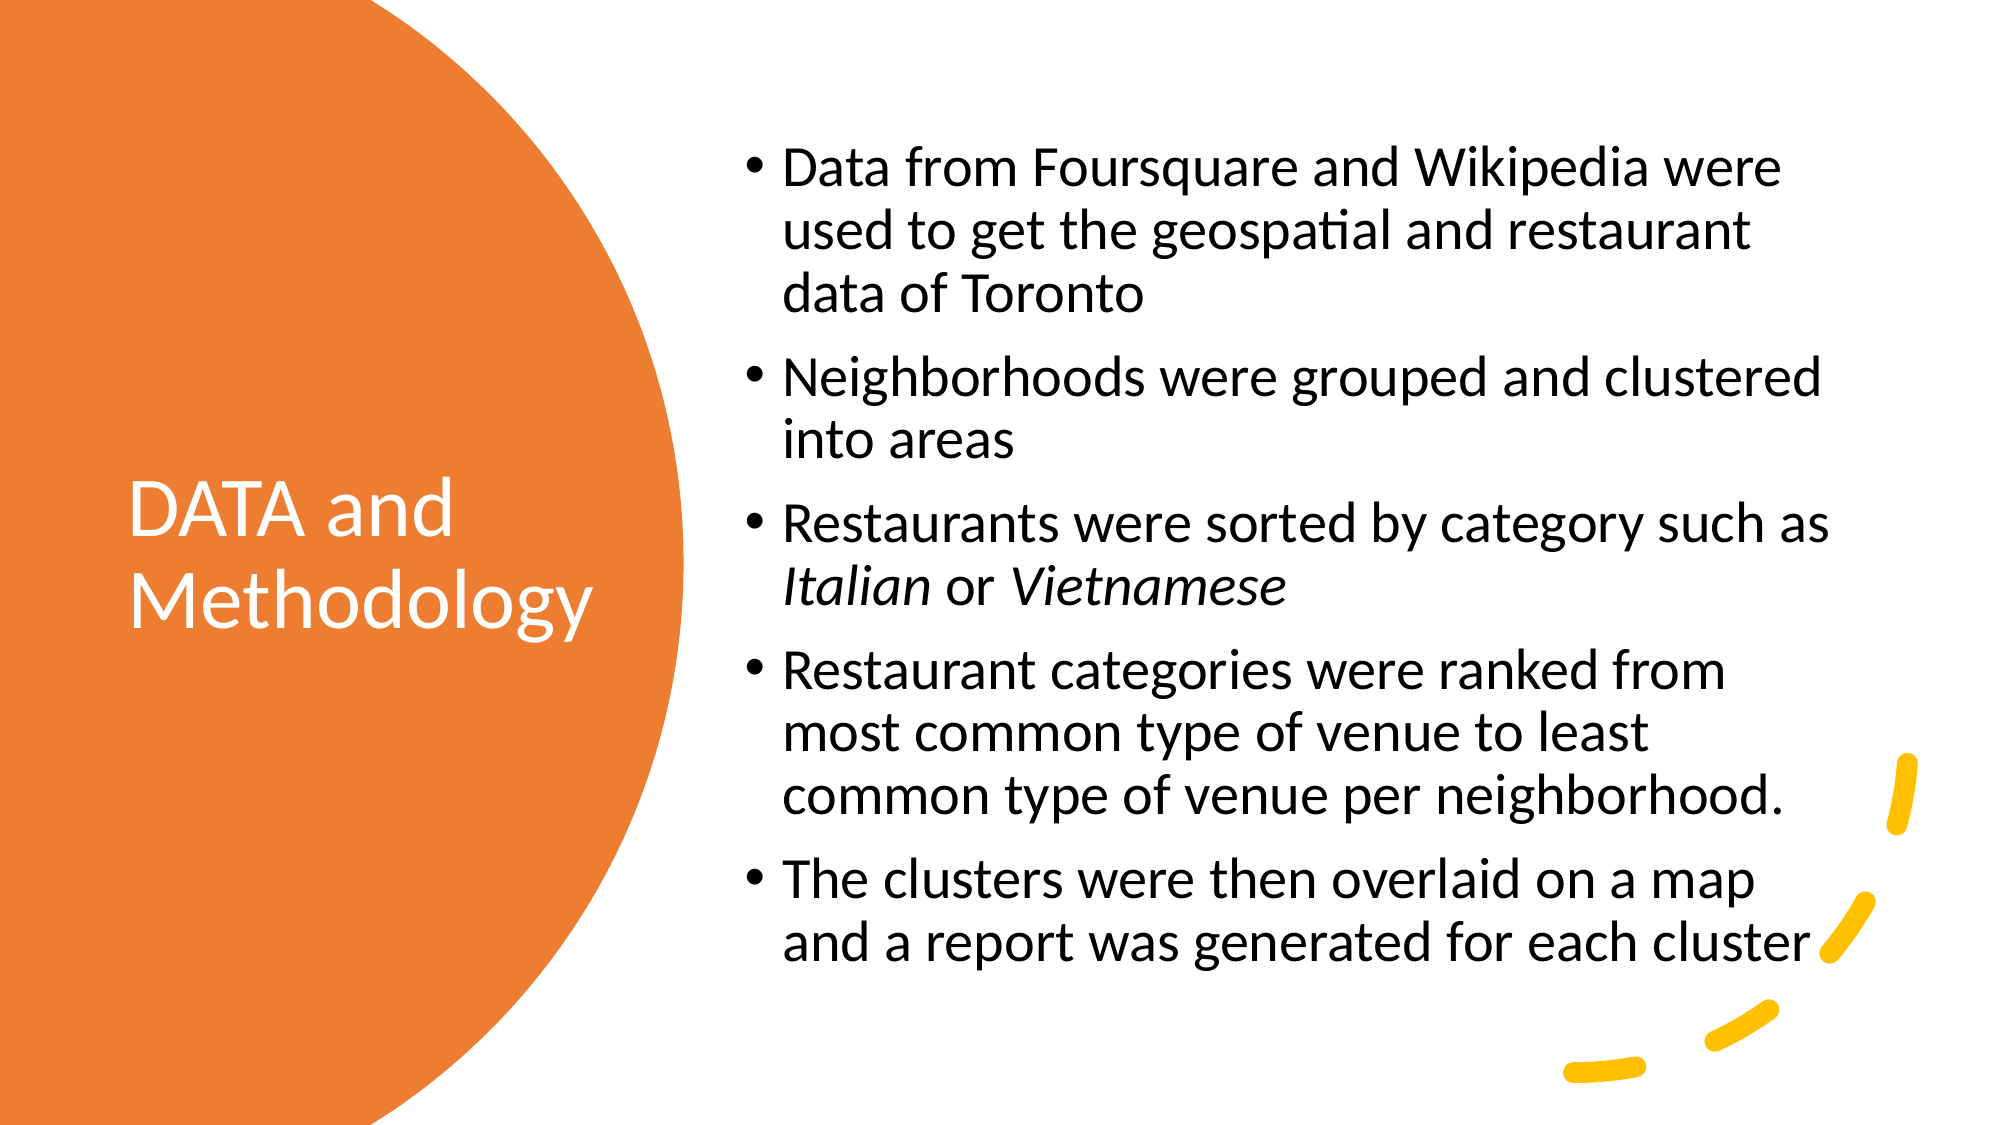

Data from Foursquare and Wikipedia were used to get the geospatial and restaurant data of Toronto
Neighborhoods were grouped and clustered into areas
Restaurants were sorted by category such as Italian or Vietnamese
Restaurant categories were ranked from most common type of venue to least common type of venue per neighborhood.
The clusters were then overlaid on a map and a report was generated for each cluster
# DATA and Methodology